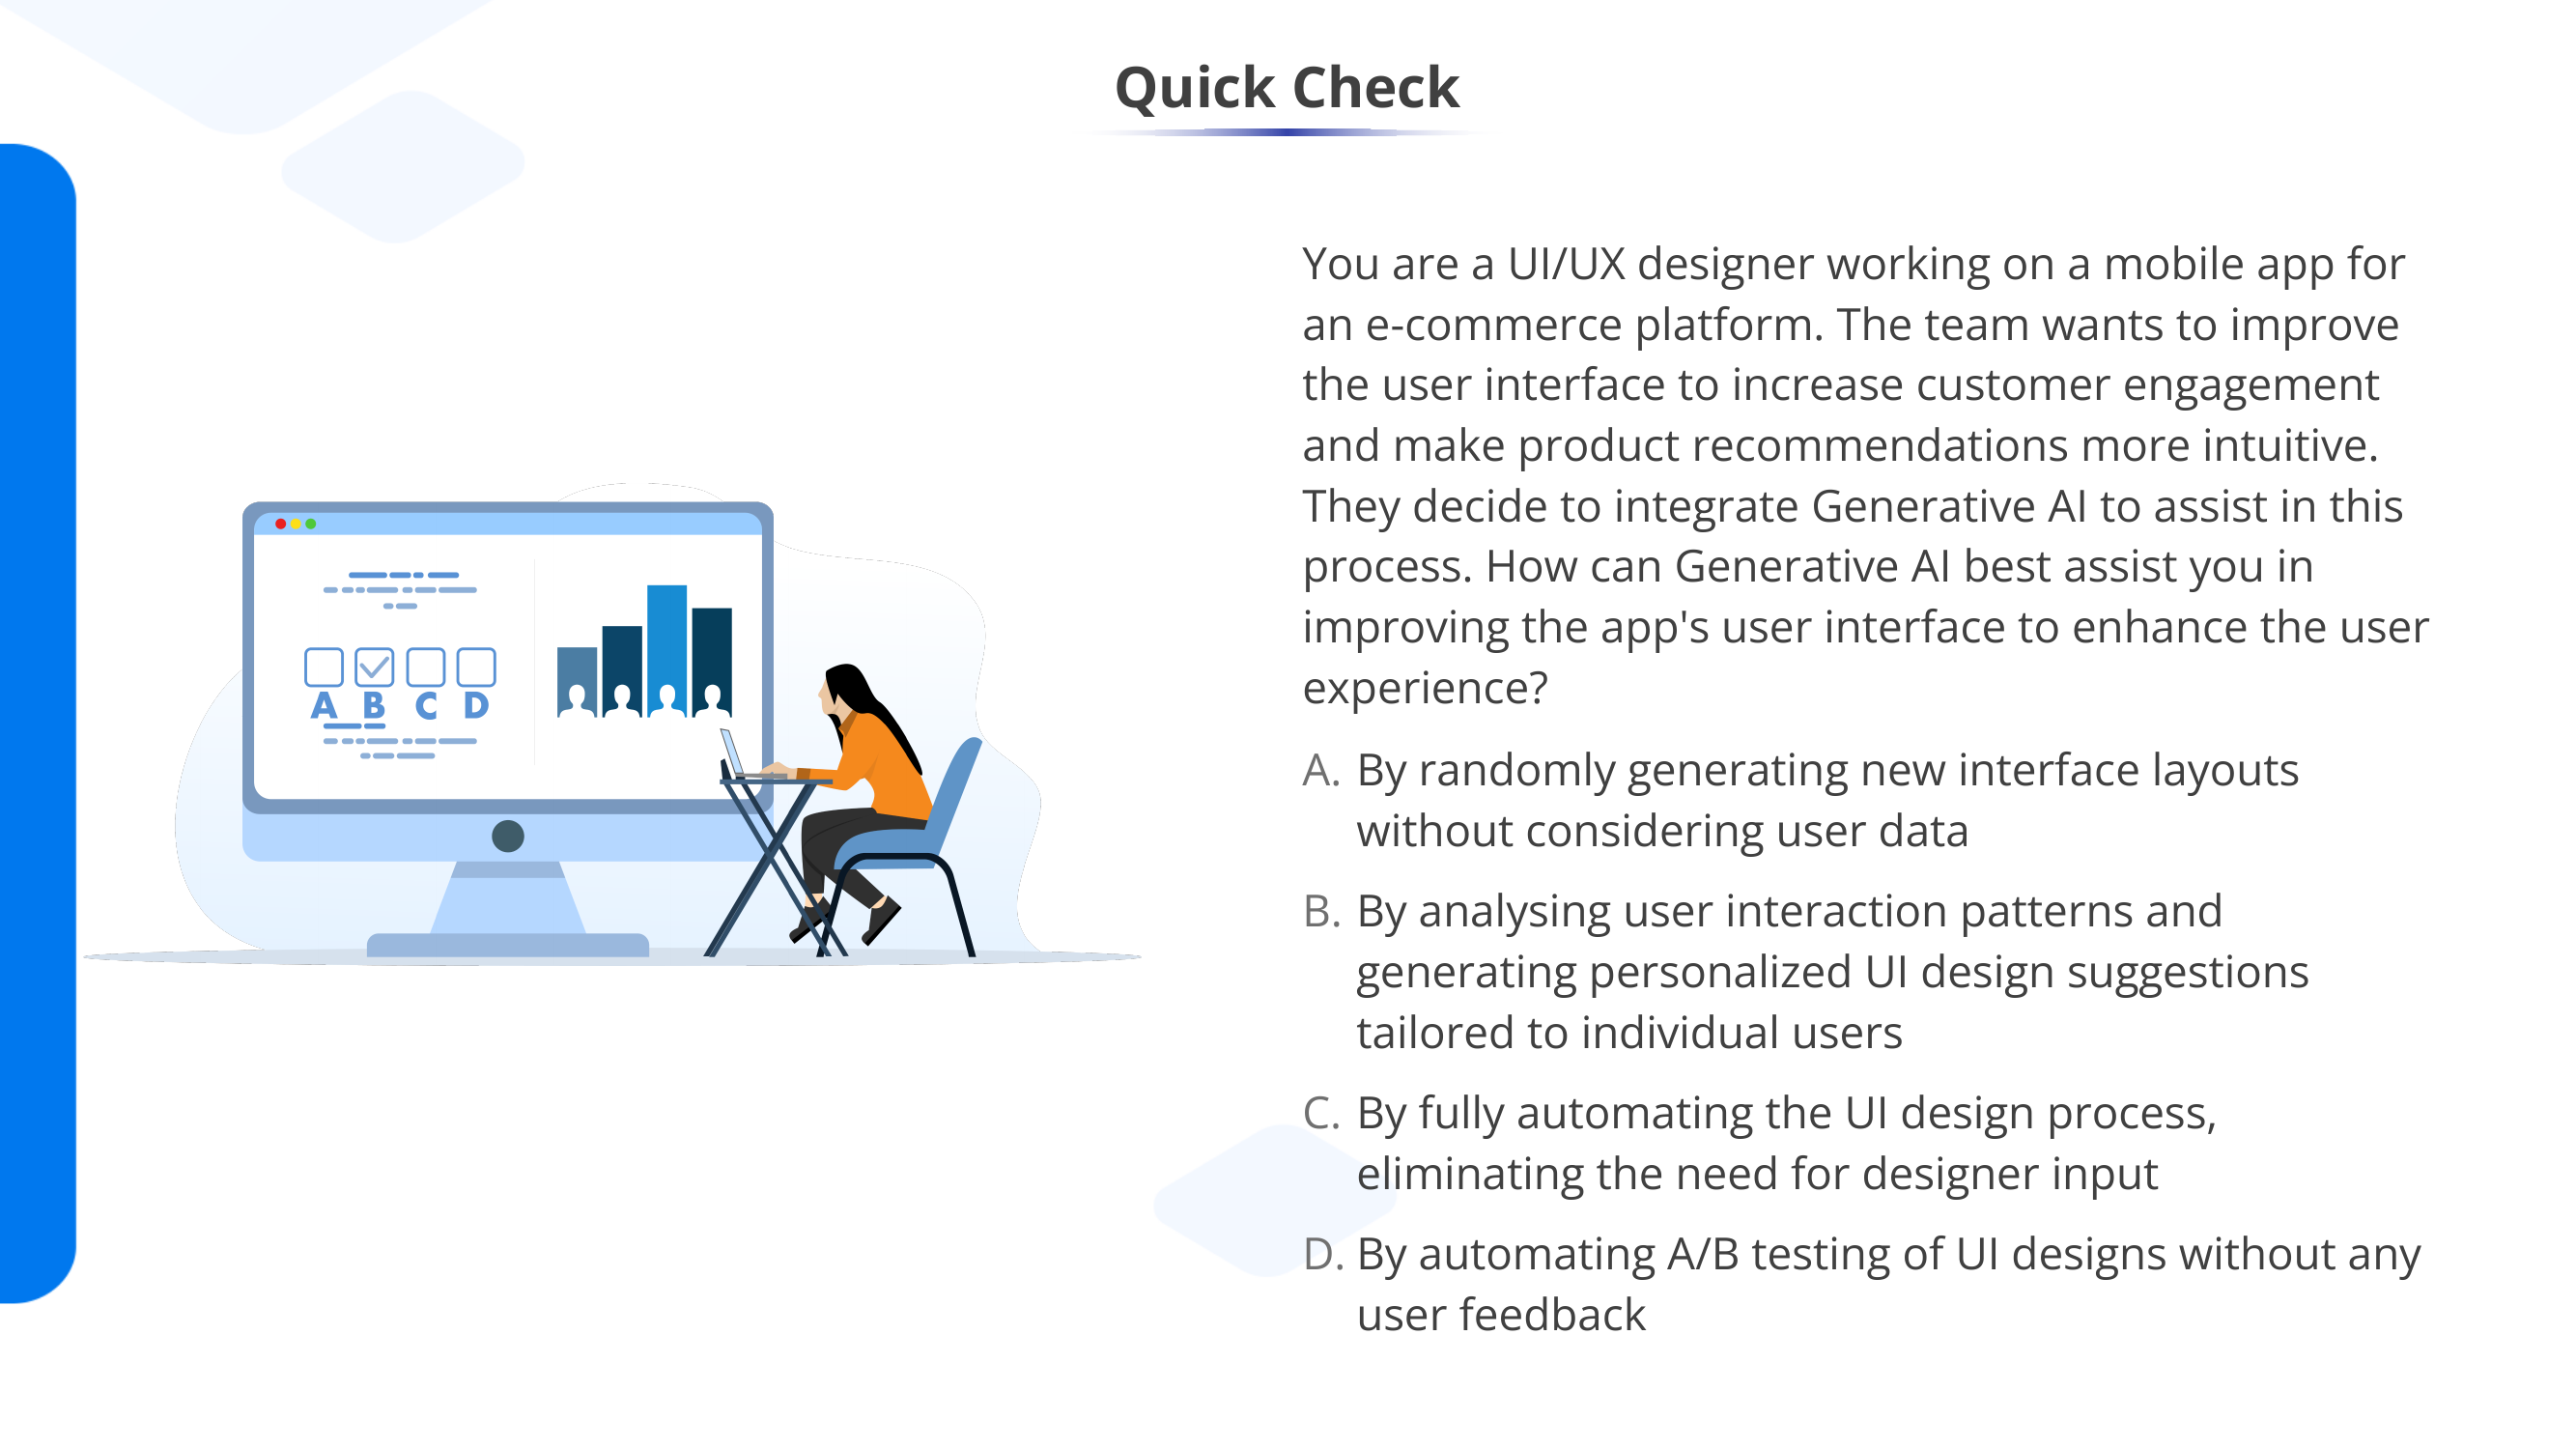

You are a UI/UX designer working on a mobile app for an e-commerce platform. The team wants to improve the user interface to increase customer engagement and make product recommendations more intuitive. They decide to integrate Generative AI to assist in this process. How can Generative AI best assist you in improving the app's user interface to enhance the user experience?
By randomly generating new interface layouts without considering user data
By analysing user interaction patterns and generating personalized UI design suggestions tailored to individual users
By fully automating the UI design process, eliminating the need for designer input
By automating A/B testing of UI designs without any user feedback